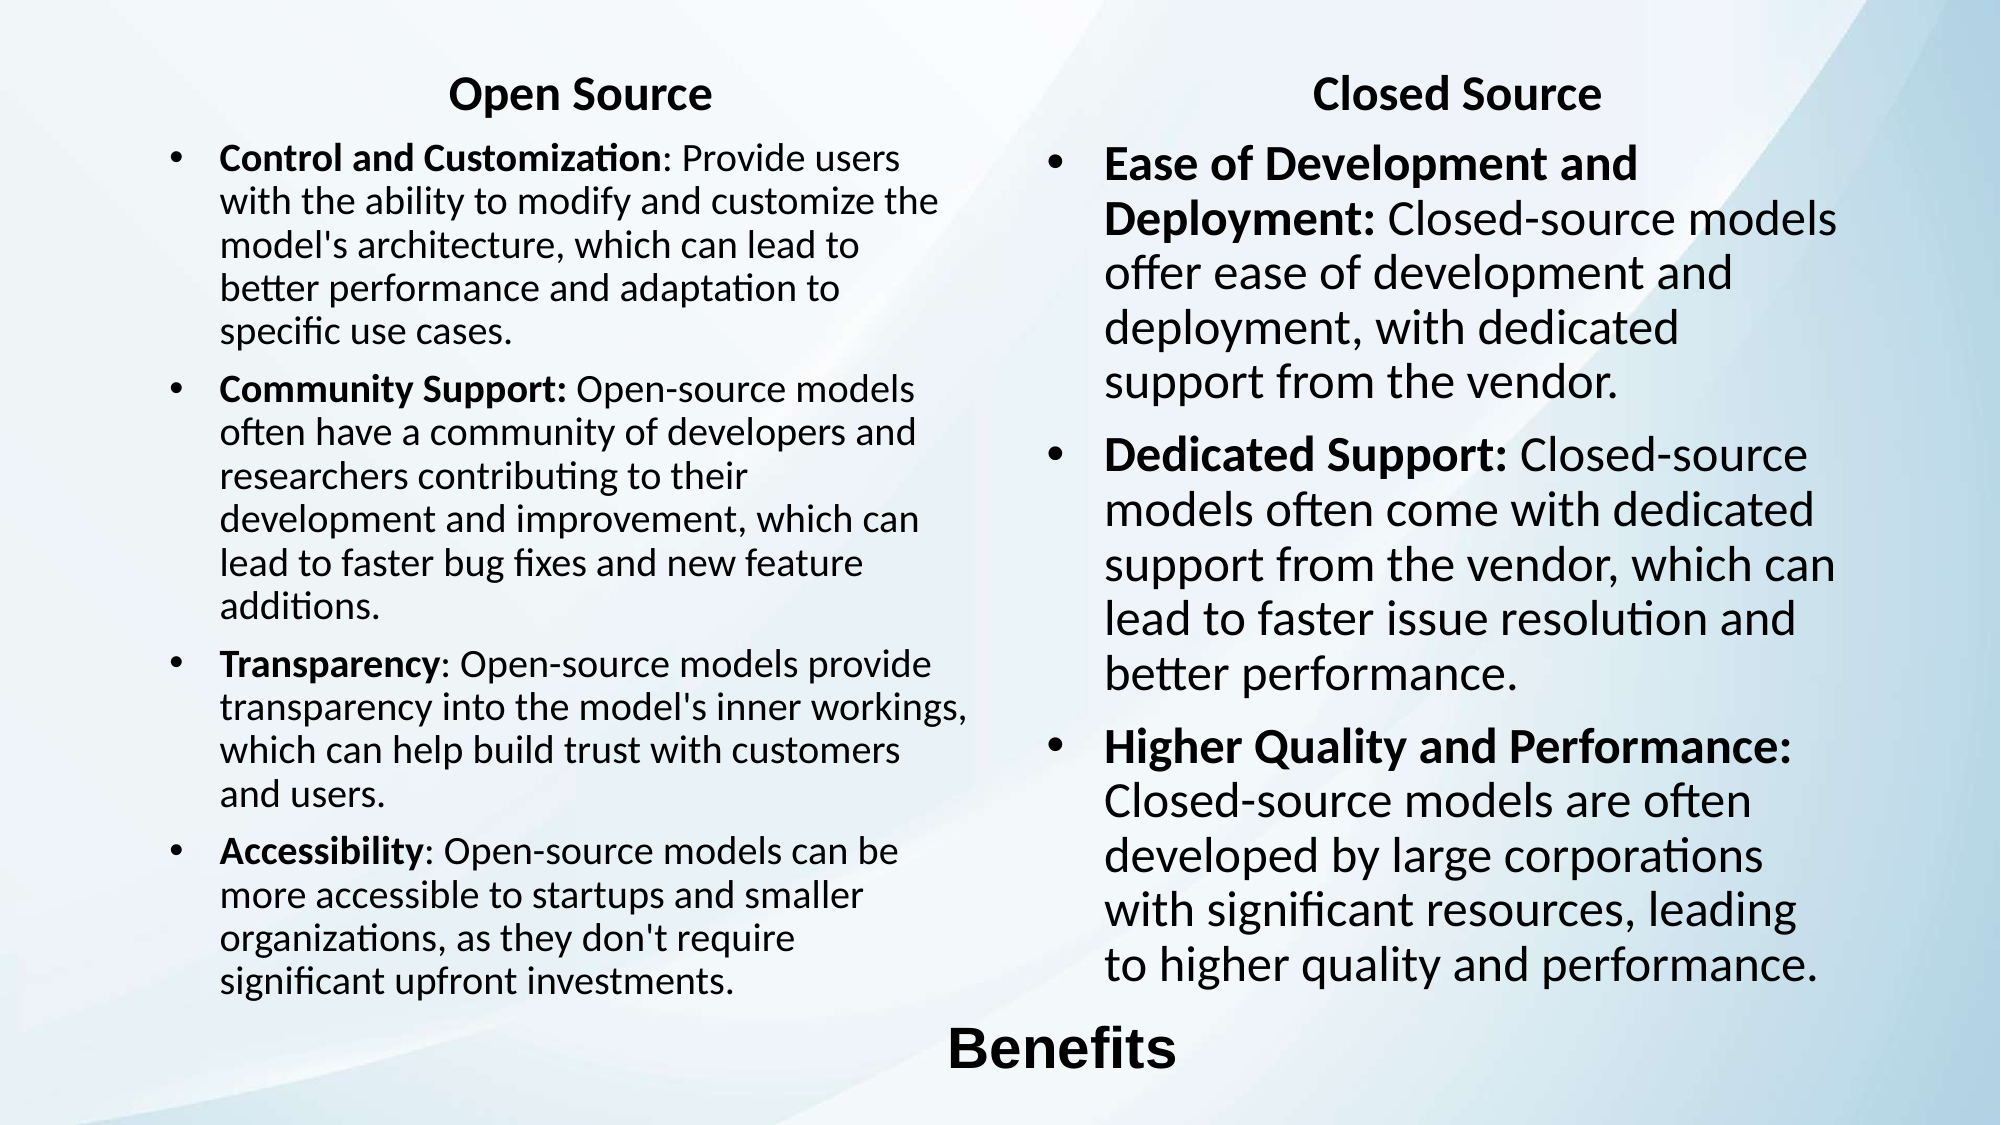

Open Source
Closed Source
Control and Customization: Provide users with the ability to modify and customize the model's architecture, which can lead to better performance and adaptation to specific use cases.
Community Support: Open-source models often have a community of developers and researchers contributing to their development and improvement, which can lead to faster bug fixes and new feature additions.
Transparency: Open-source models provide transparency into the model's inner workings, which can help build trust with customers and users.
Accessibility: Open-source models can be more accessible to startups and smaller organizations, as they don't require significant upfront investments.

Ease of Development and Deployment: Closed-source models offer ease of development and deployment, with dedicated support from the vendor.
Dedicated Support: Closed-source models often come with dedicated support from the vendor, which can lead to faster issue resolution and better performance.
Higher Quality and Performance: Closed-source models are often developed by large corporations with significant resources, leading to higher quality and performance.
Benefits